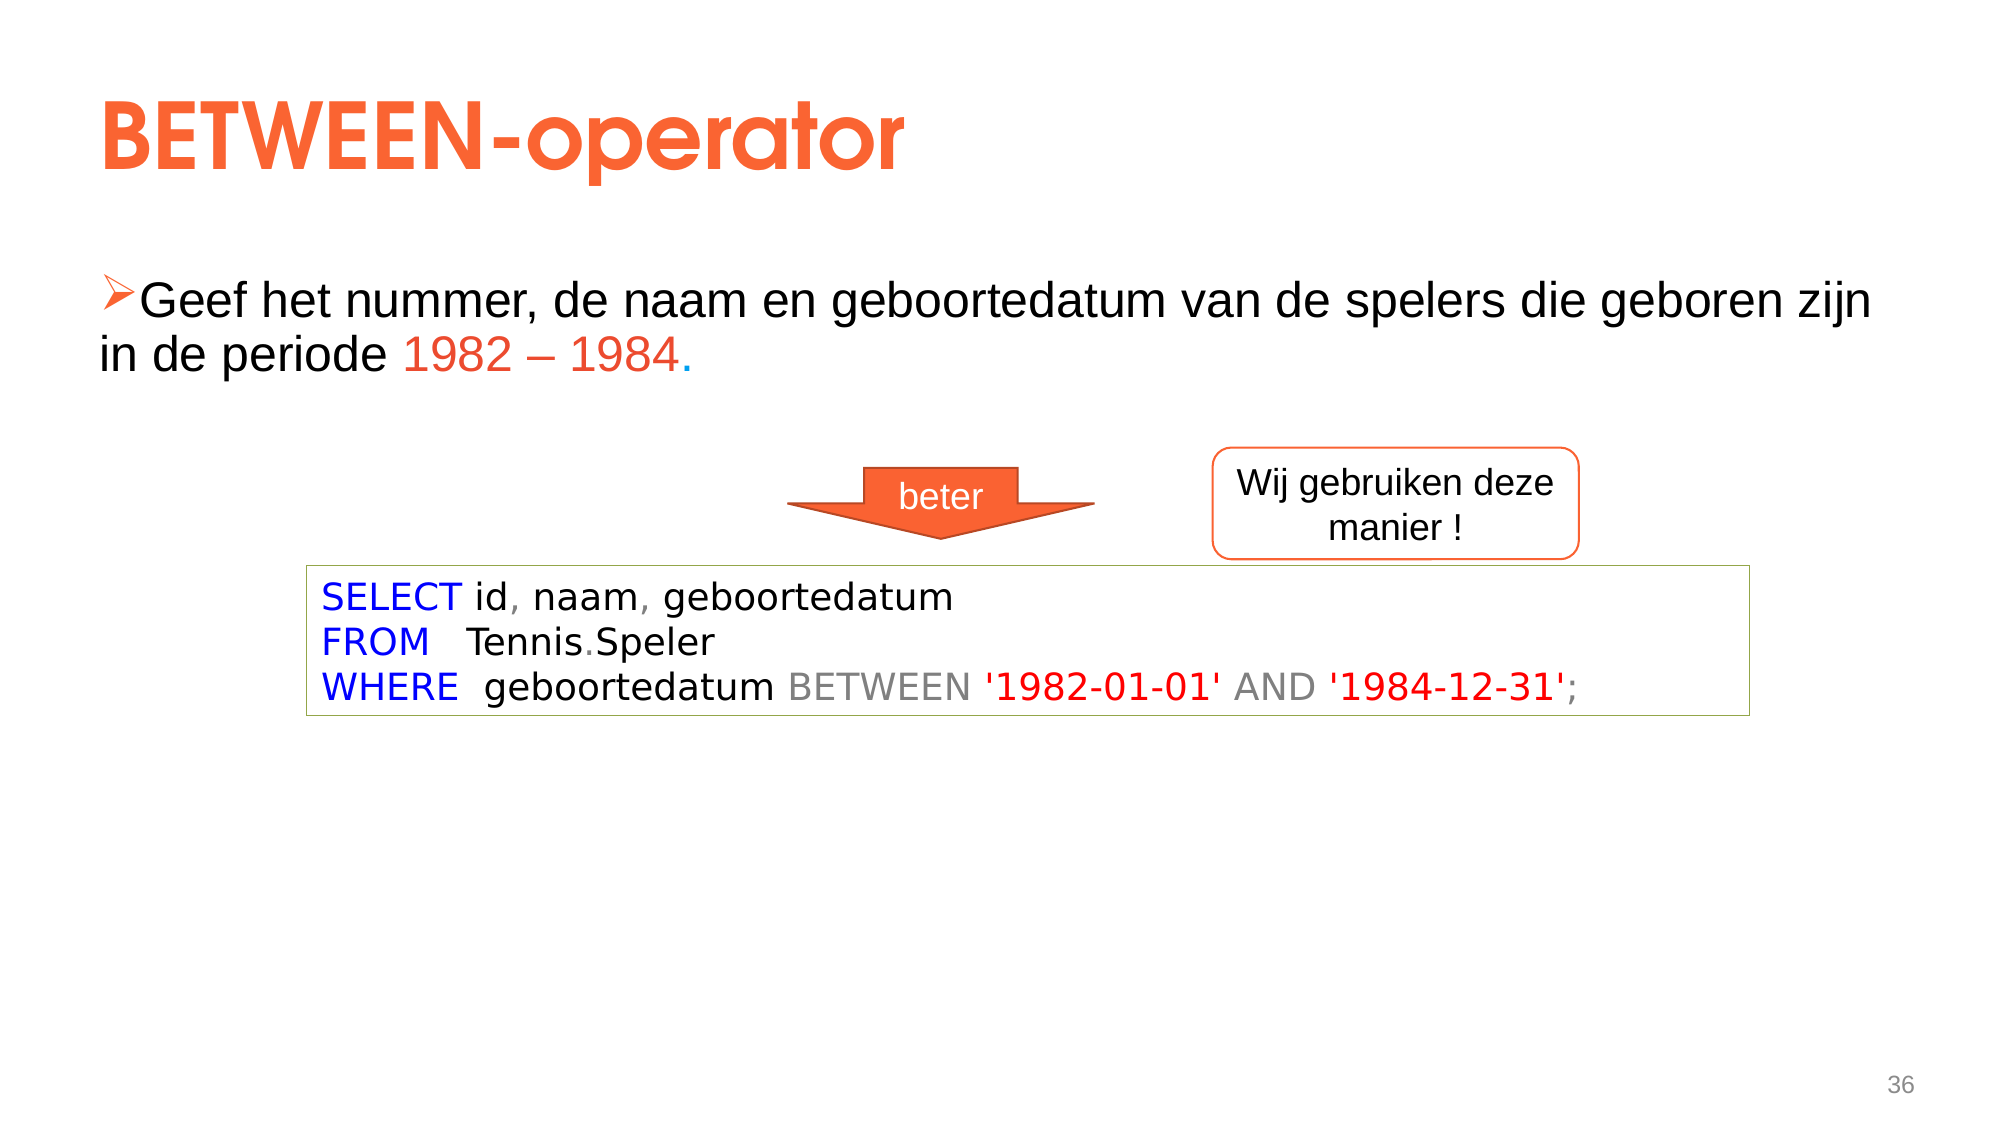

# BETWEEN-operator
Geef het nummer, de naam en geboortedatum van de spelers die geboren zijn in de periode 1982 – 1984.

Wij gebruiken deze manier !
beter
SELECT id, naam, geboortedatum
FROM   Tennis.Speler
WHERE  geboortedatum BETWEEN '1982-01-01' AND '1984-12-31';
36